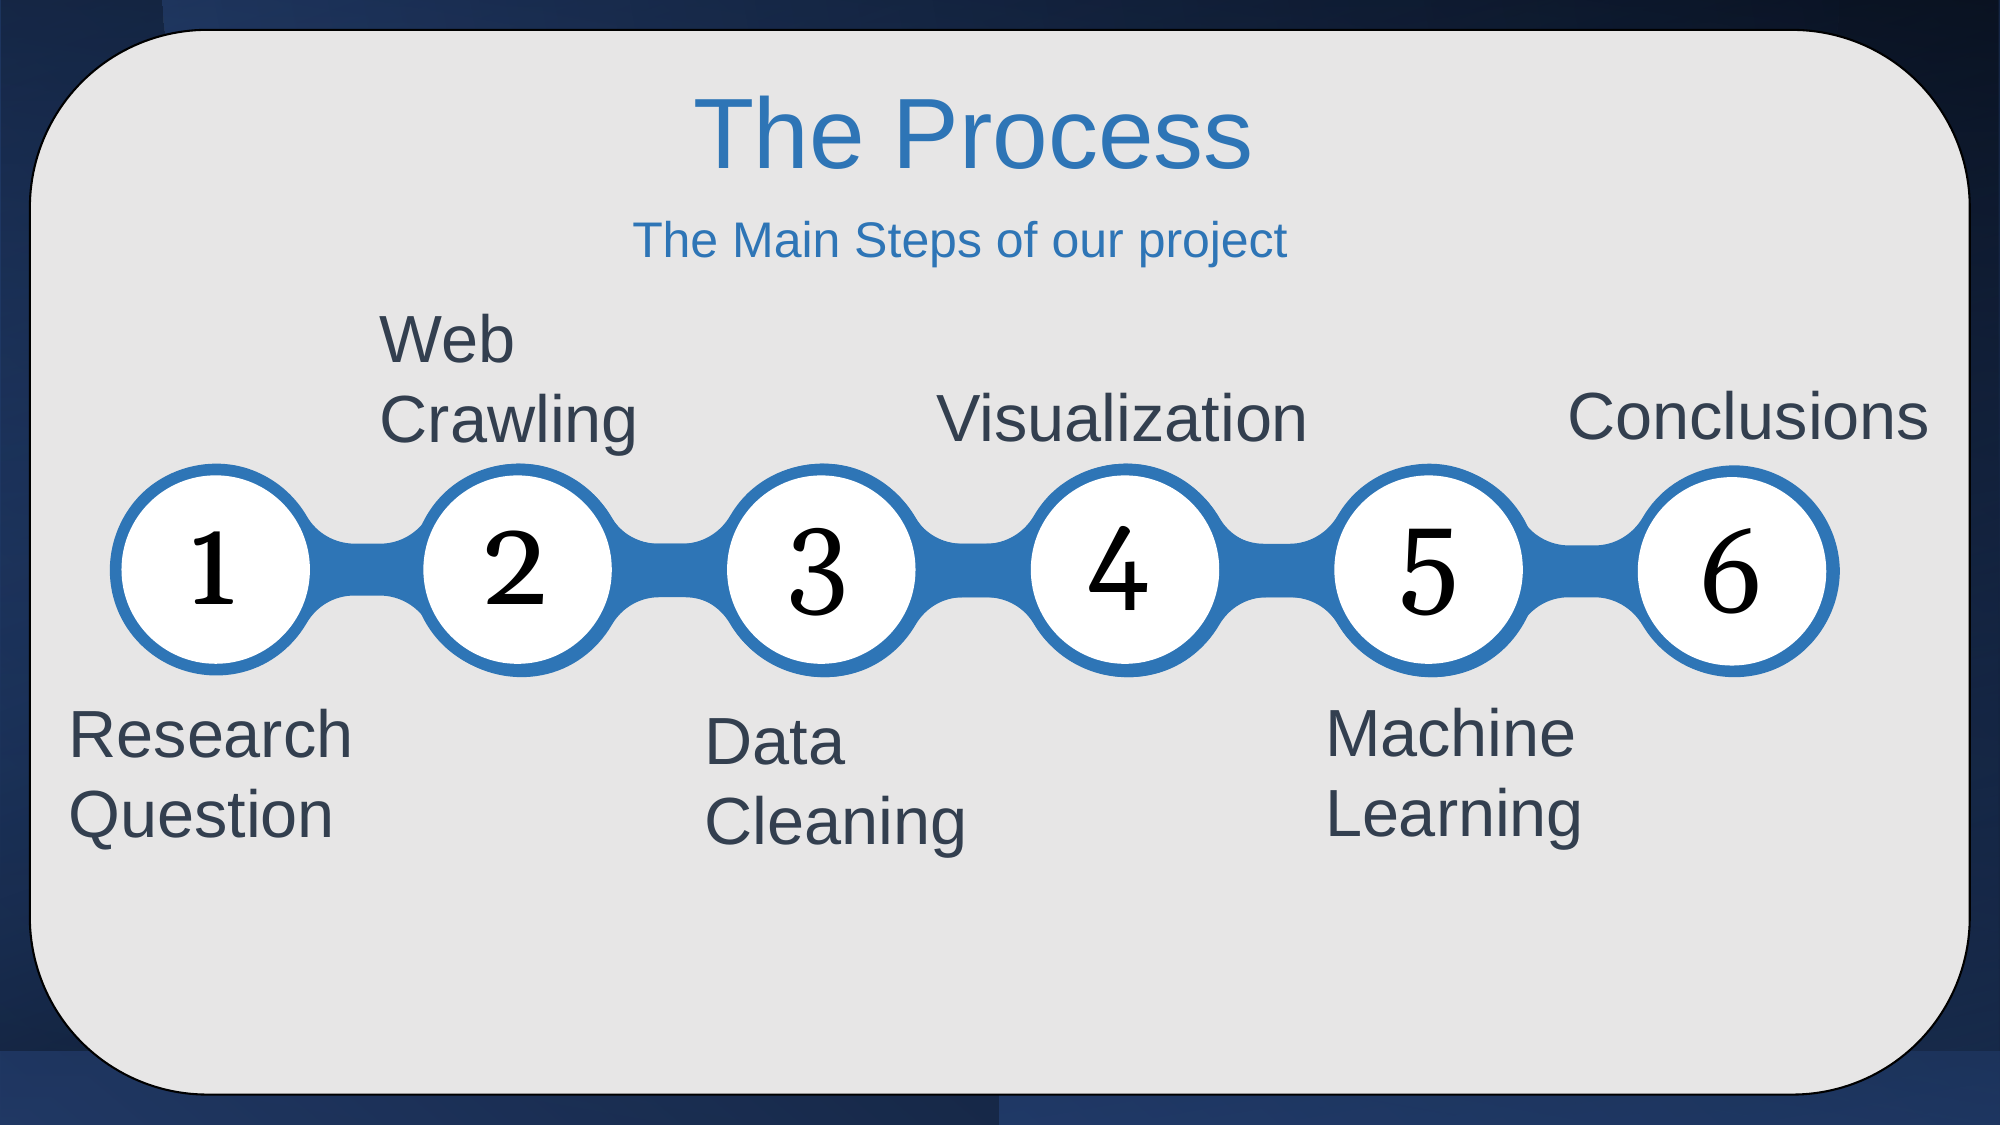

The Process

The Main Steps of our project
Web Crawling
Conclusions
Visualization

1
2
4
3
5

2
4
3
5
6
Machine
Learning
Research Question
Data
Cleaning